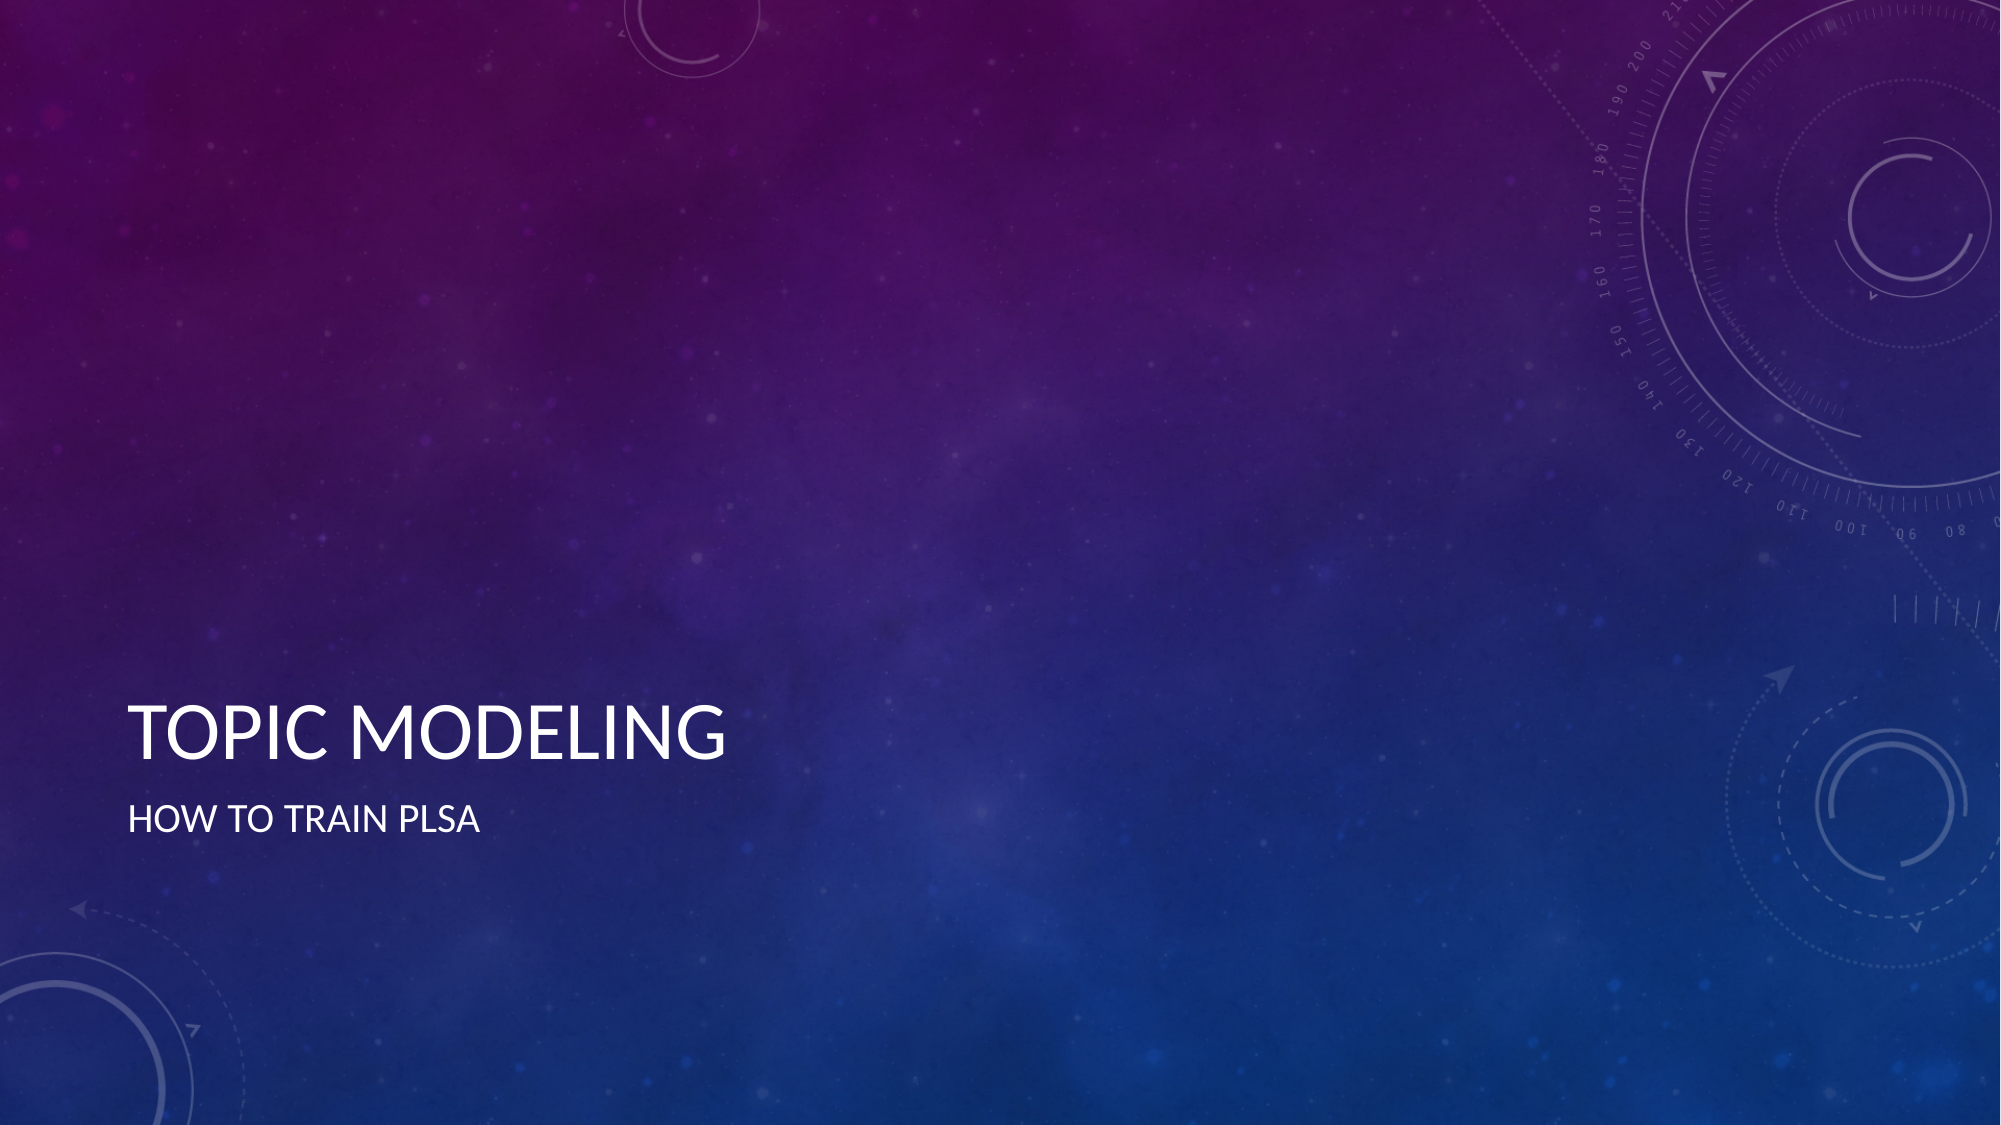

# Topic modeling
How to train plsa